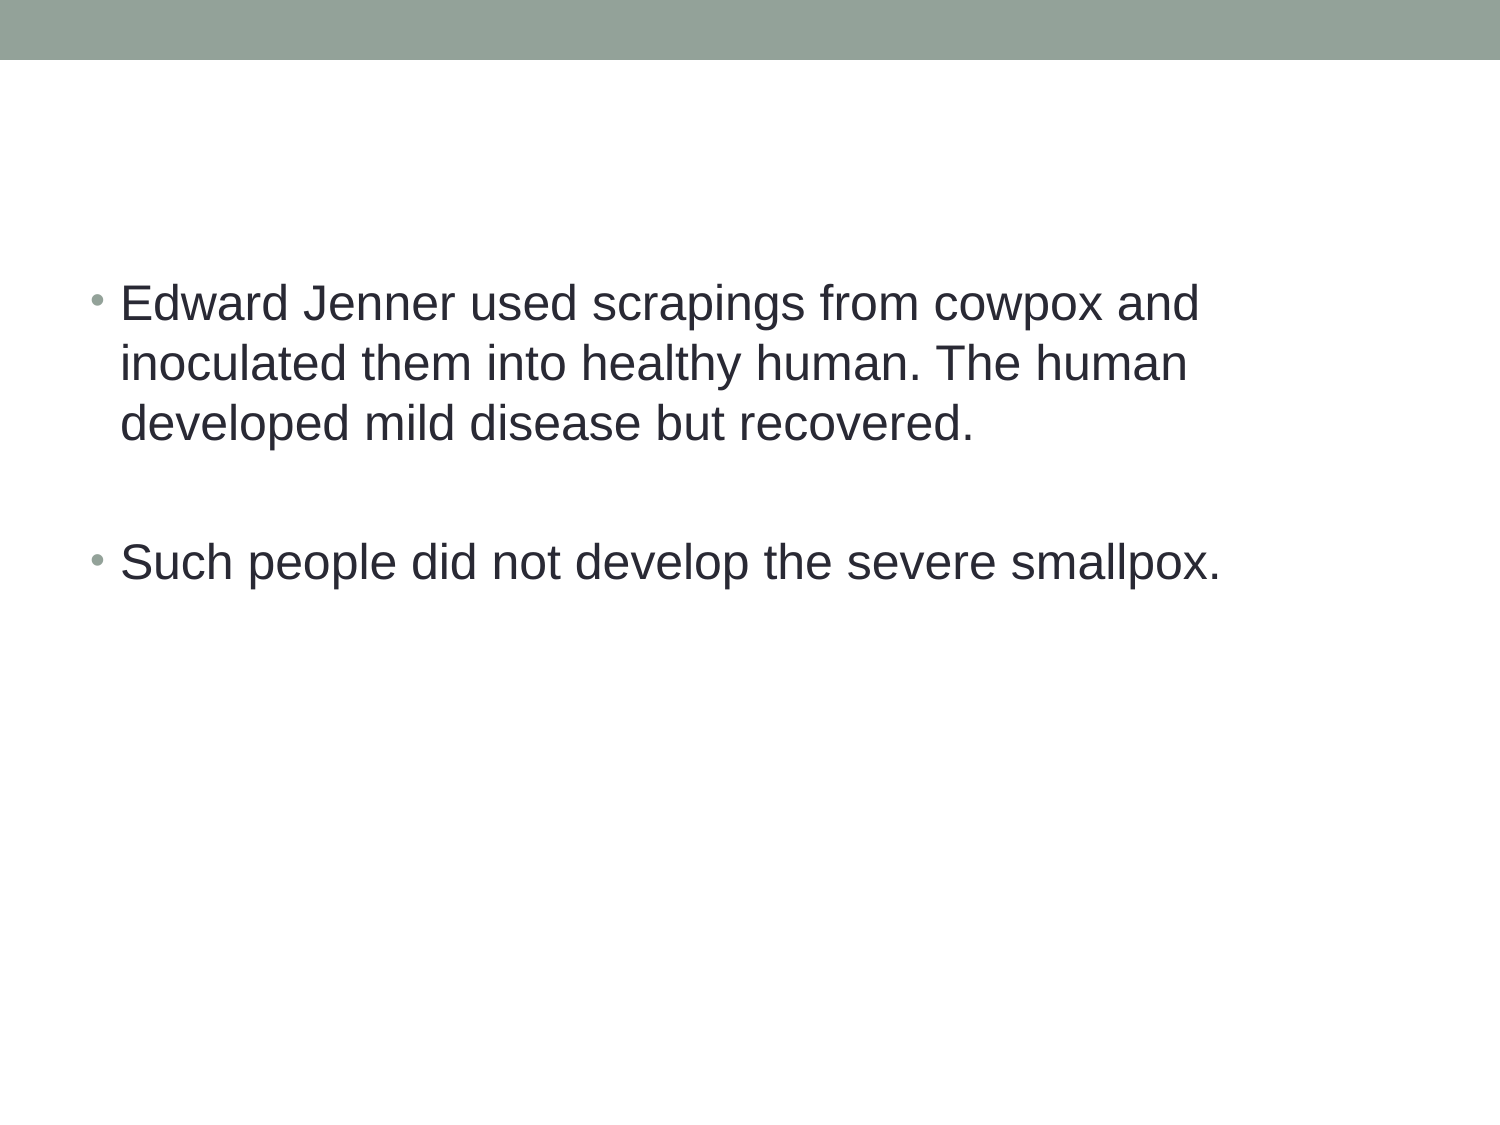

#
Edward Jenner used scrapings from cowpox and inoculated them into healthy human. The human developed mild disease but recovered.

Such people did not develop the severe smallpox.